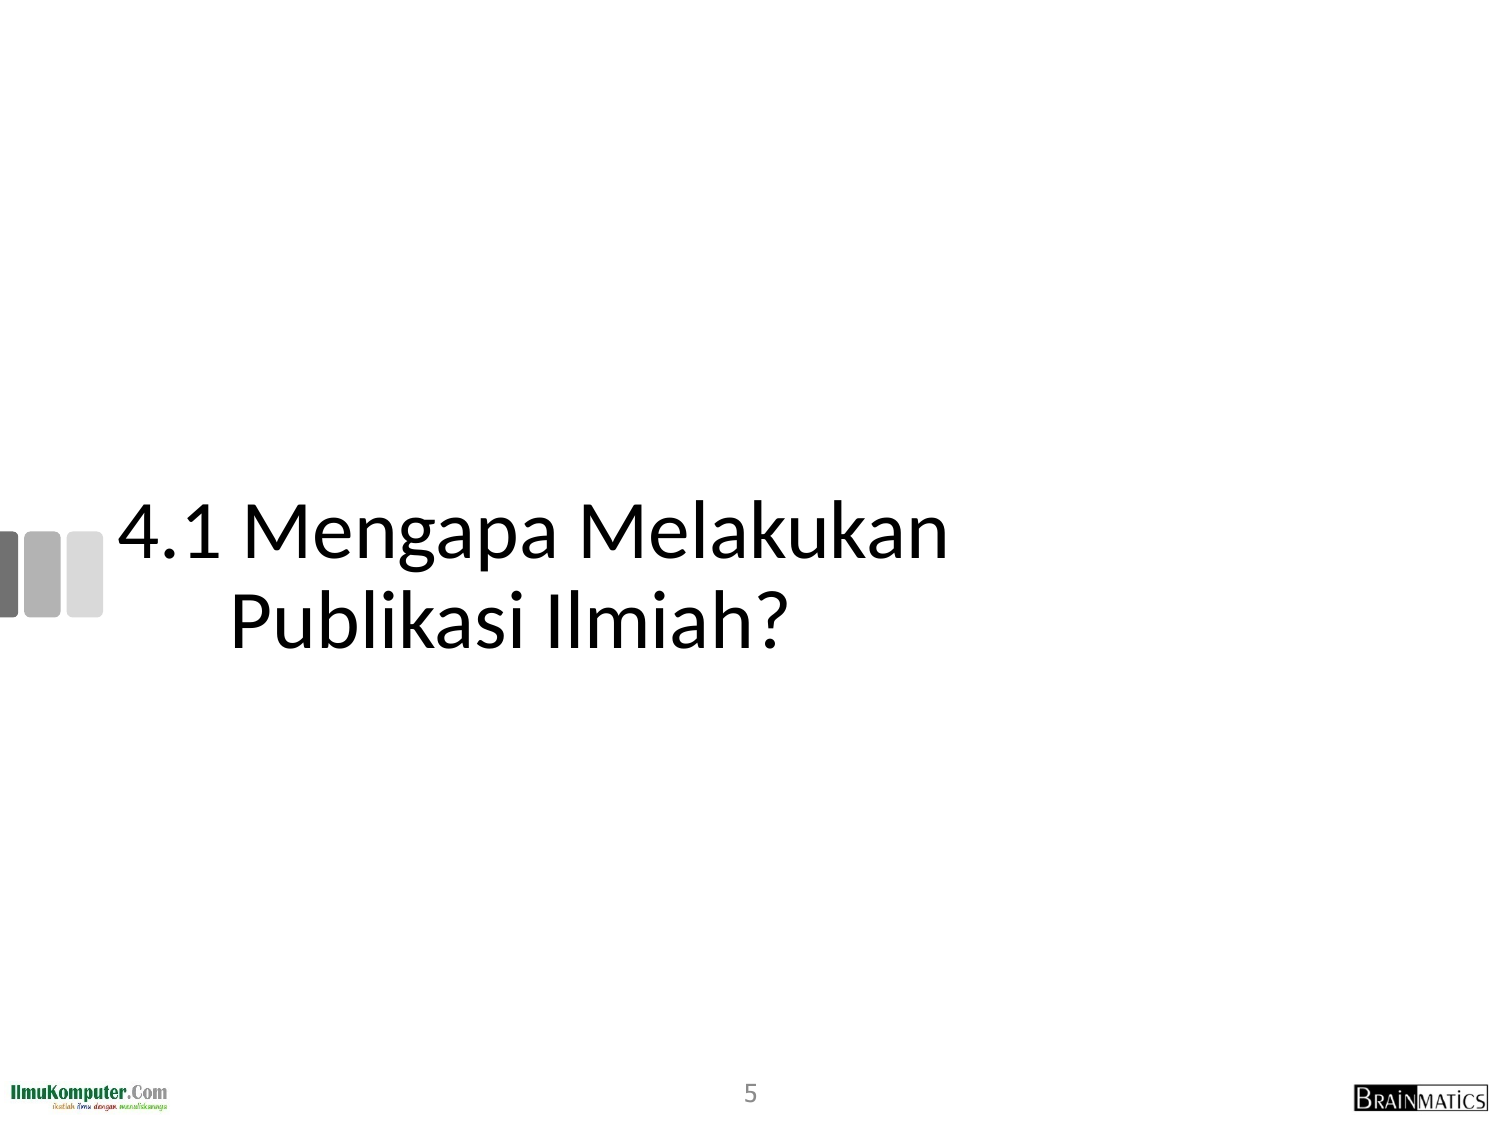

# 4.1 Mengapa Melakukan Publikasi Ilmiah?

5